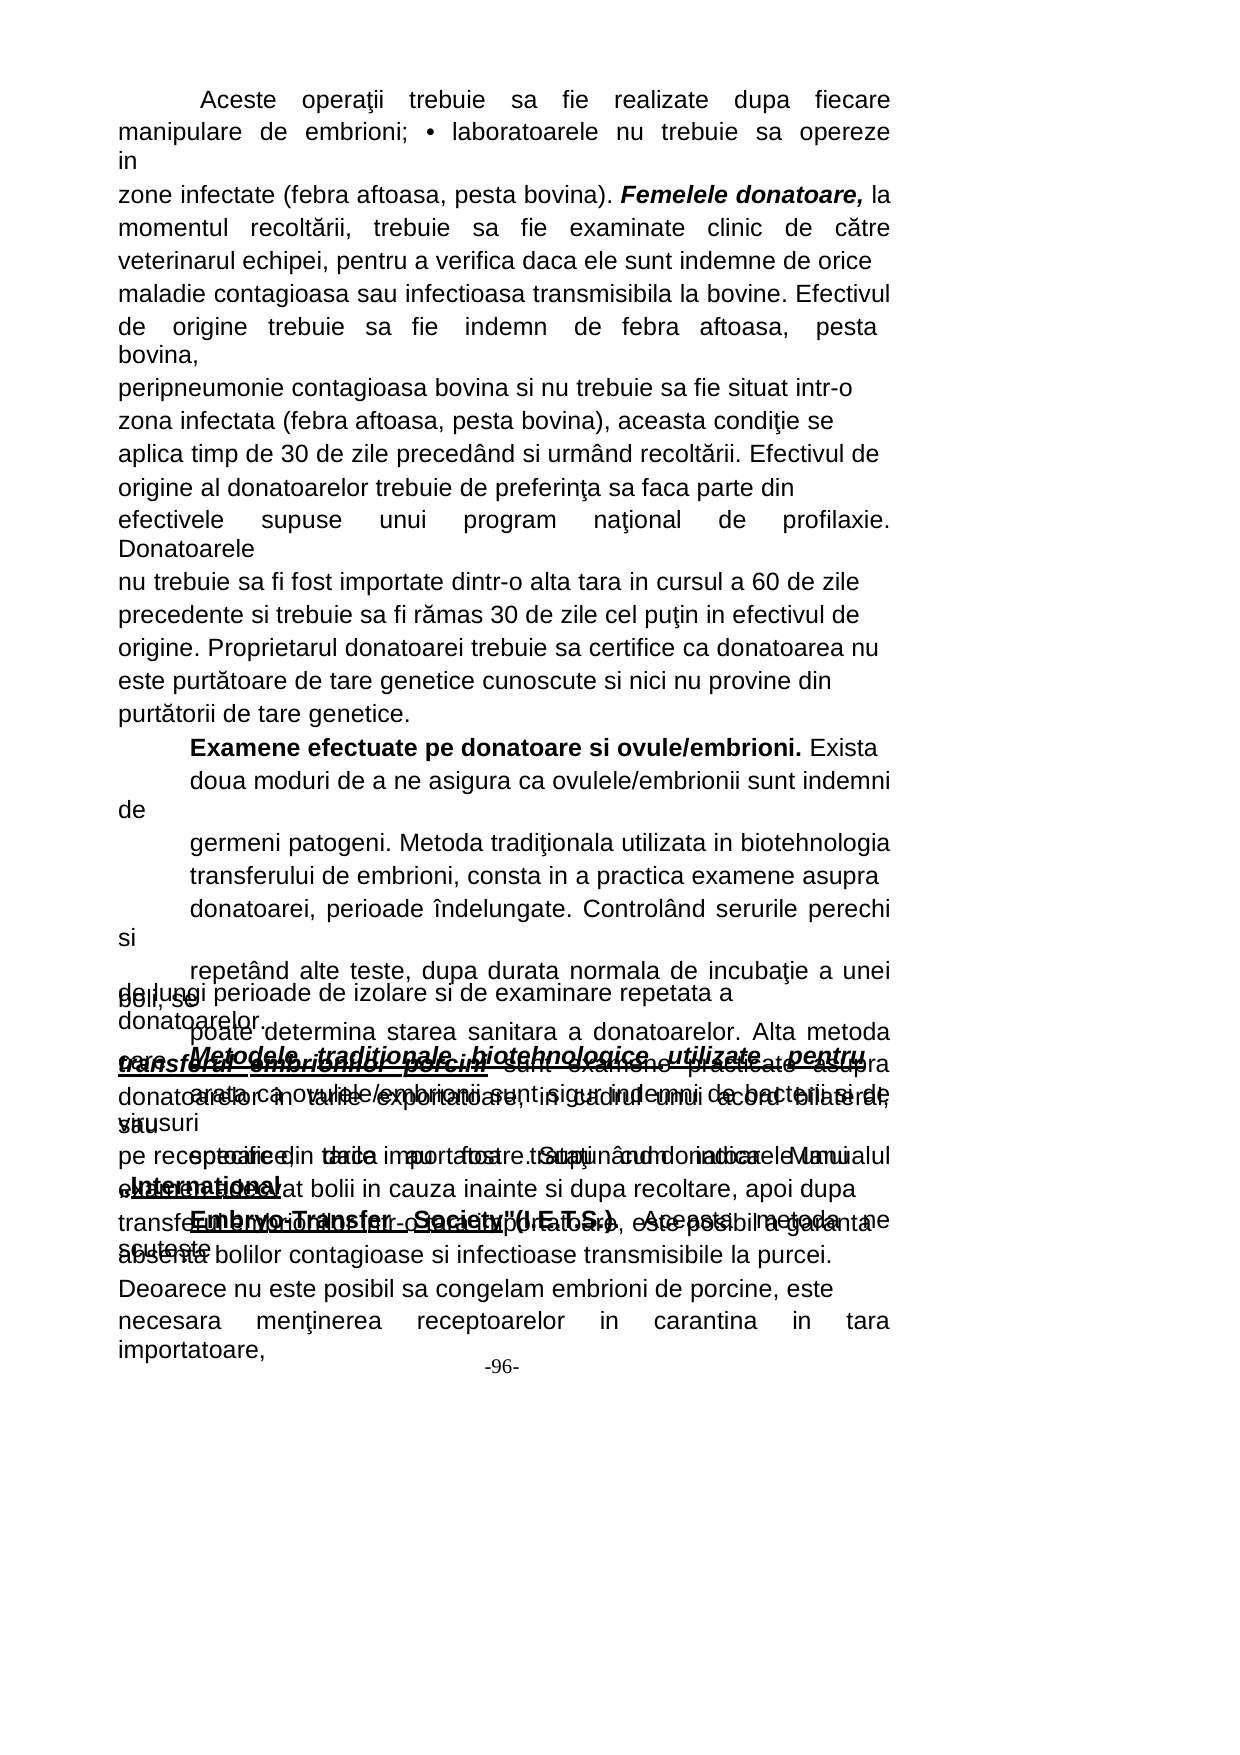

Aceste   operaţii   trebuie   sa   fie   realizate   dupa   fiecare
manipulare de embrioni; • laboratoarele nu trebuie sa opereze in
zone infectate (febra aftoasa, pesta bovina). Femelele donatoare, la
momentul   recoltării,   trebuie   sa   fie   examinate   clinic   de   către
veterinarul echipei, pentru a verifica daca ele sunt indemne de orice
maladie contagioasa sau infectioasa transmisibila la bovine. Efectivul
de  origine trebuie sa fie  indemn  de febra aftoasa,  pesta  bovina,
peripneumonie contagioasa bovina si nu trebuie sa fie situat intr-o
zona infectata (febra aftoasa, pesta bovina), aceasta condiţie se
aplica timp de 30 de zile precedând si urmând recoltării. Efectivul de
origine al donatoarelor trebuie de preferinţa sa faca parte din
efectivele supuse unui program naţional de profilaxie. Donatoarele
nu trebuie sa fi fost importate dintr-o alta tara in cursul a 60 de zile
precedente si trebuie sa fi rămas 30 de zile cel puţin in efectivul de
origine. Proprietarul donatoarei trebuie sa certifice ca donatoarea nu
este purtătoare de tare genetice cunoscute si nici nu provine din
purtătorii de tare genetice.
Examene efectuate pe donatoare si ovule/embrioni. Exista
doua moduri de a ne asigura ca ovulele/embrionii sunt indemni de
germeni patogeni. Metoda tradiţionala utilizata in biotehnologia
transferului de embrioni, consta in a practica examene asupra
donatoarei, perioade îndelungate. Controlând serurile perechi si
repetând alte teste, dupa durata normala de incubaţie a unei boli, se
poate determina starea sanitara a donatoarelor. Alta metoda care
arata ca ovulele/embrionii sunt sigur indemni de bacterii si de virusuri
specifice, daca au fost trataţi cum indica Manualul „International
Embryo-Transfer Society"(I.E.T.S.). Aceasta metoda ne scuteşte

de lungi perioade de izolare si de examinare repetata a donatoarelor.
Metodele  tradiţionale  biotehnologice  utilizate   pentru

transferul  embrionilor  porcini  sunt  examene  practicate  asupra
donatoarelor in tarile exportatoare, in cadrul unui acord bilateral, sau
pe receptoare din tarile importatoare. Supunând donatoarele unui
examen adecvat bolii in cauza inainte si dupa recoltare, apoi dupa
transferul embrionilor intr-o tara importatoare, este posibil a garanta
absenta bolilor contagioase si infectioase transmisibile la purcei.
Deoarece nu este posibil sa congelam embrioni de porcine, este
necesara menţinerea receptoarelor in carantina in tara importatoare,
-96-